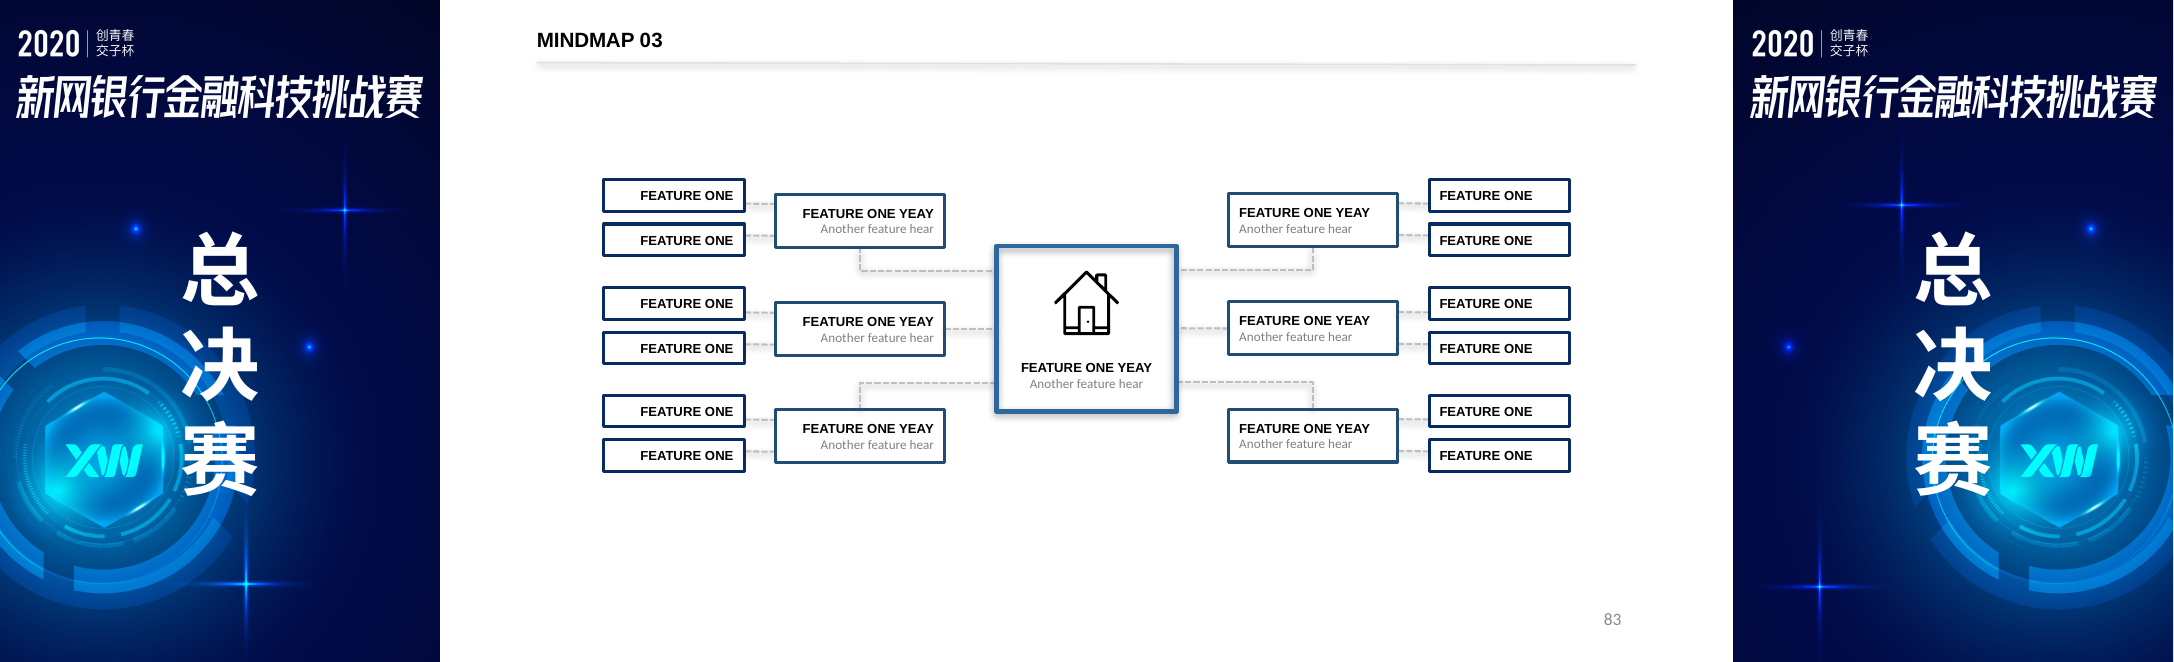

# MINDMAP 03
FEATURE ONE
FEATURE ONE
FEATURE ONE
FEATURE ONE
FEATURE ONE YEAY
Another feature hear
FEATURE ONE YEAY
Another feature hear

FEATURE ONE YEAY
Another feature hear
FEATURE ONE
FEATURE ONE
FEATURE ONE
FEATURE ONE
FEATURE ONE YEAY
Another feature hear
FEATURE ONE YEAY
Another feature hear
FEATURE ONE
FEATURE ONE
FEATURE ONE
FEATURE ONE
FEATURE ONE YEAY
Another feature hear
FEATURE ONE YEAY
Another feature hear
83